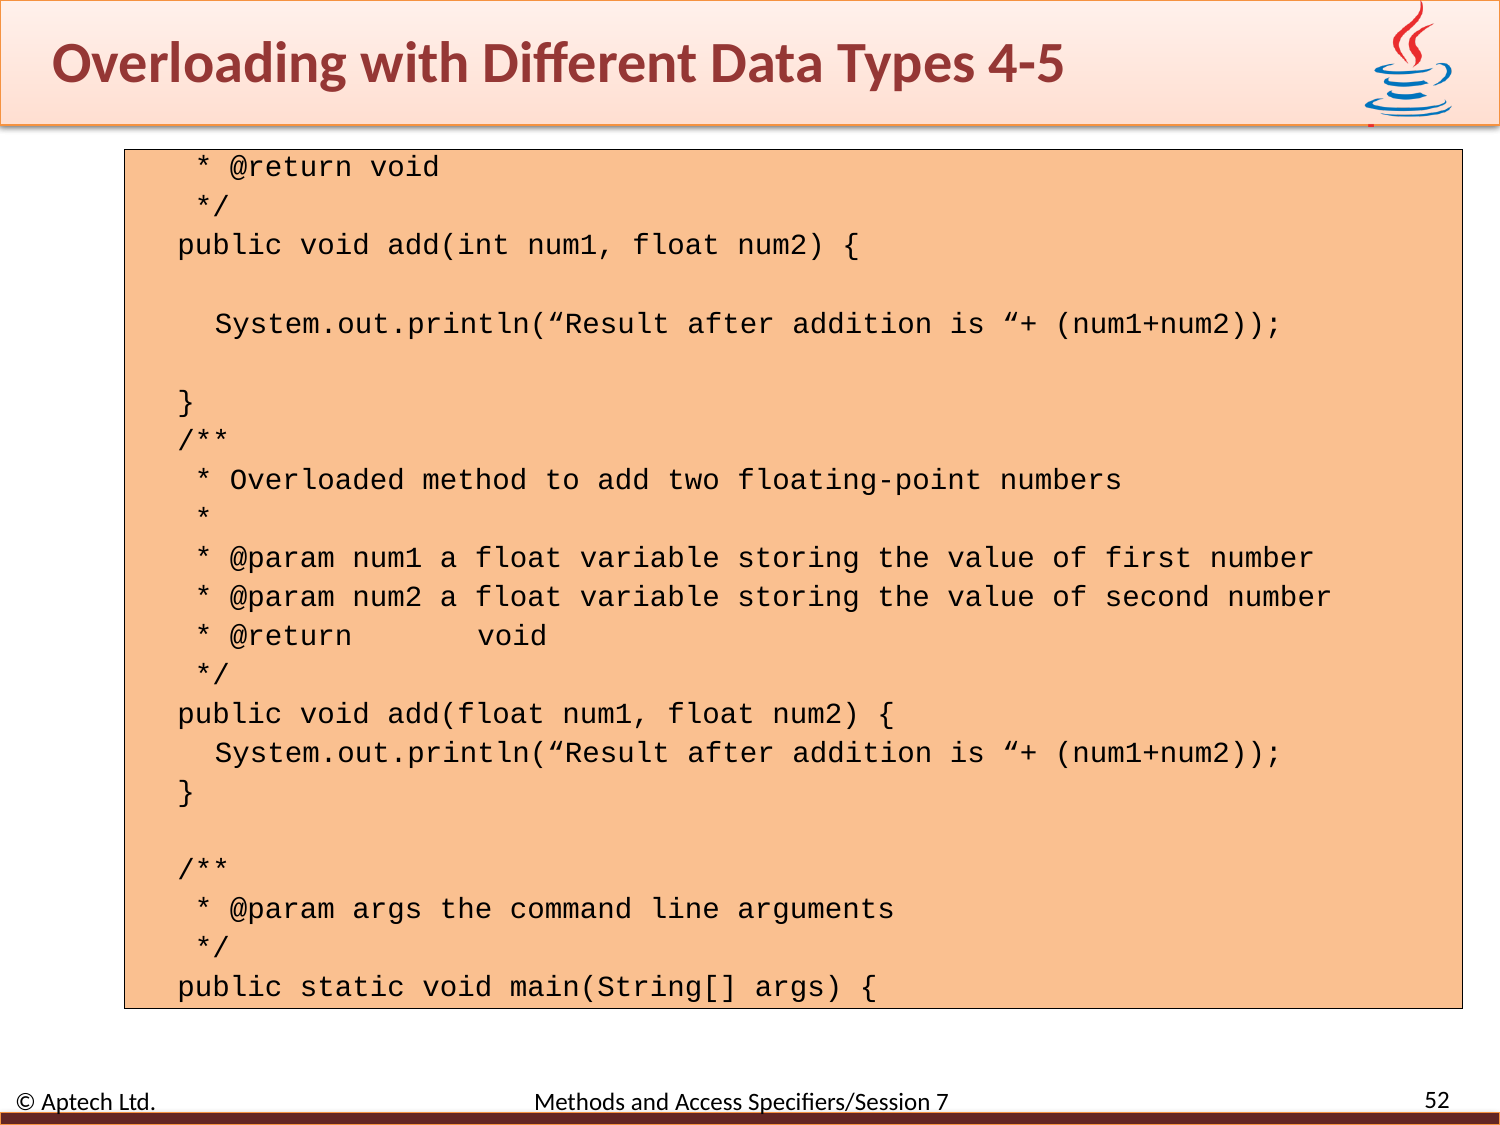

# Overloading with Different Data Types 4-5
 * @return void
 */
public void add(int num1, float num2) {

System.out.println(“Result after addition is “+ (num1+num2));

}
/**
 * Overloaded method to add two floating-point numbers
 *
 * @param num1 a float variable storing the value of first number
 * @param num2 a float variable storing the value of second number
 * @return	void
 */
public void add(float num1, float num2) {
System.out.println(“Result after addition is “+ (num1+num2));
}

/**
 * @param args the command line arguments
 */
public static void main(String[] args) {
52
© Aptech Ltd.                                                                  Methods and Access Specifiers/Session 7